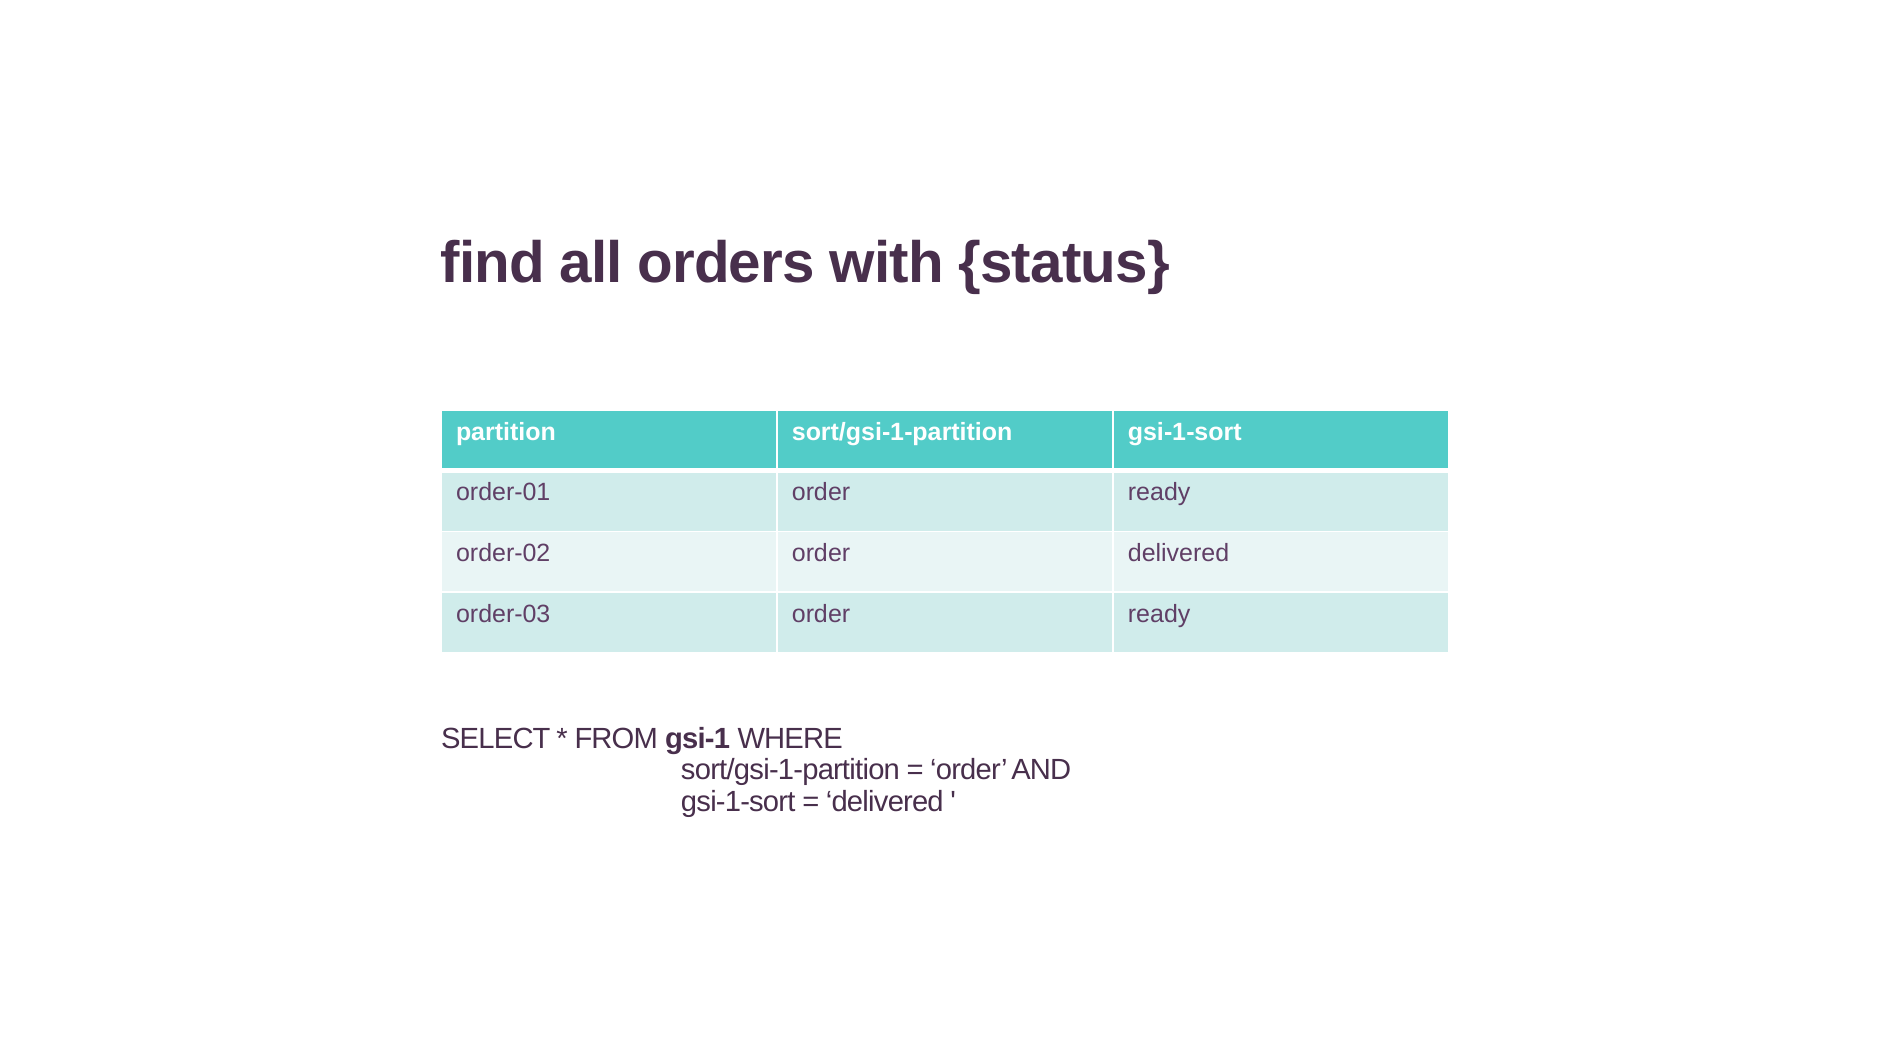

find all orders with {status}
| partition | sort/gsi-1-partition | gsi-1-sort |
| --- | --- | --- |
| order-01 | order | ready |
| order-02 | order | delivered |
| order-03 | order | ready |
SELECT * FROM gsi-1 WHERE
	            sort/gsi-1-partition = ‘order’ AND
	            gsi-1-sort = ‘delivered '